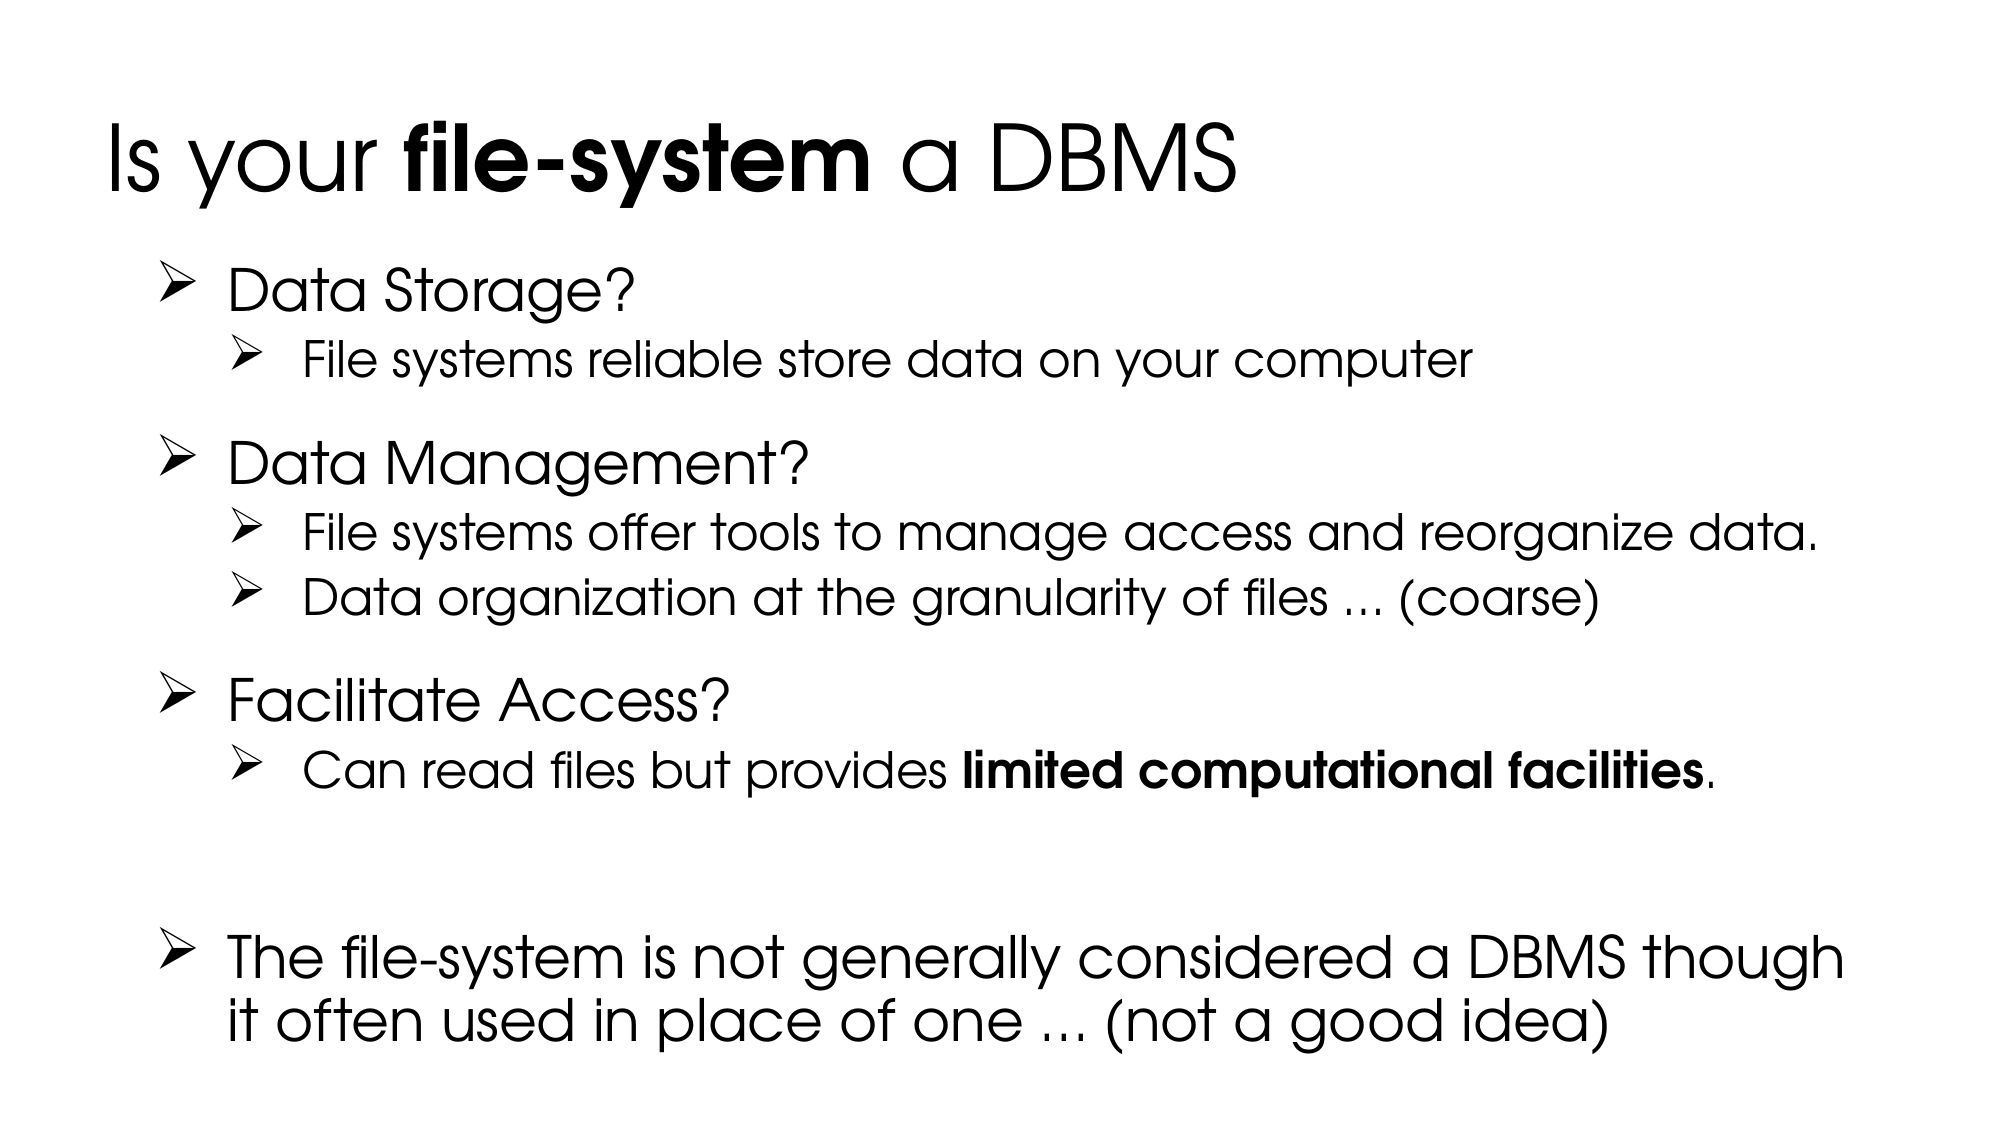

# Is your file-system a DBMS
Data Storage?
File systems reliable store data on your computer
Data Management?
File systems offer tools to manage access and reorganize data.
Data organization at the granularity of files … (coarse)
Facilitate Access?
Can read files but provides limited computational facilities.

The file-system is not generally considered a DBMS though it often used in place of one … (not a good idea)